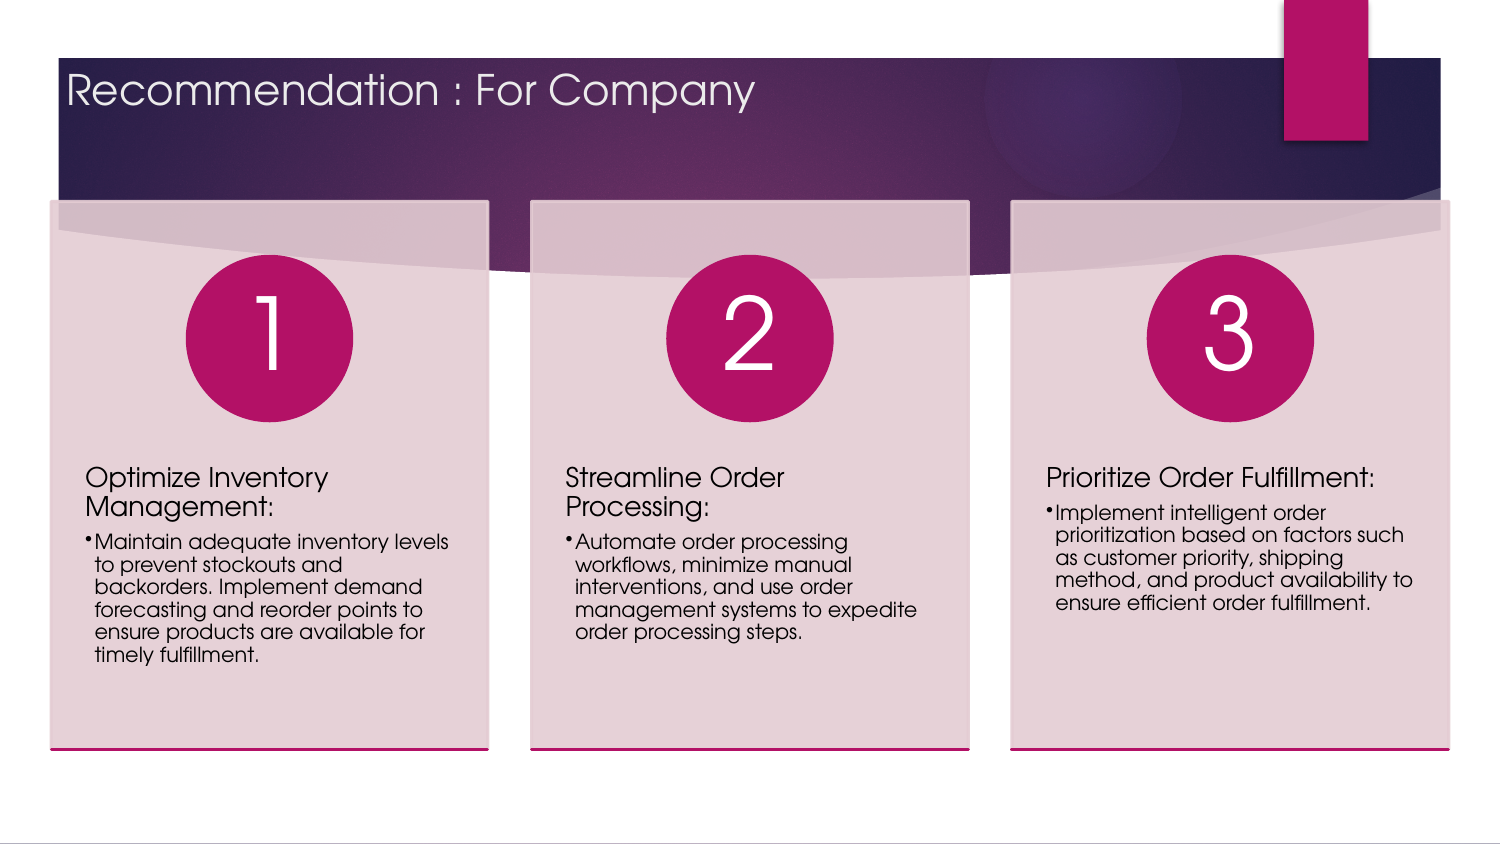

# Recommendation : For Company
Optimize Inventory Management:
Maintain adequate inventory levels to prevent stockouts and backorders. Implement demand forecasting and reorder points to ensure products are available for timely fulfillment.
1
Streamline Order Processing:
Automate order processing workflows, minimize manual interventions, and use order management systems to expedite order processing steps.
2
Prioritize Order Fulfillment:
Implement intelligent order prioritization based on factors such as customer priority, shipping method, and product availability to ensure efficient order fulfillment.
3